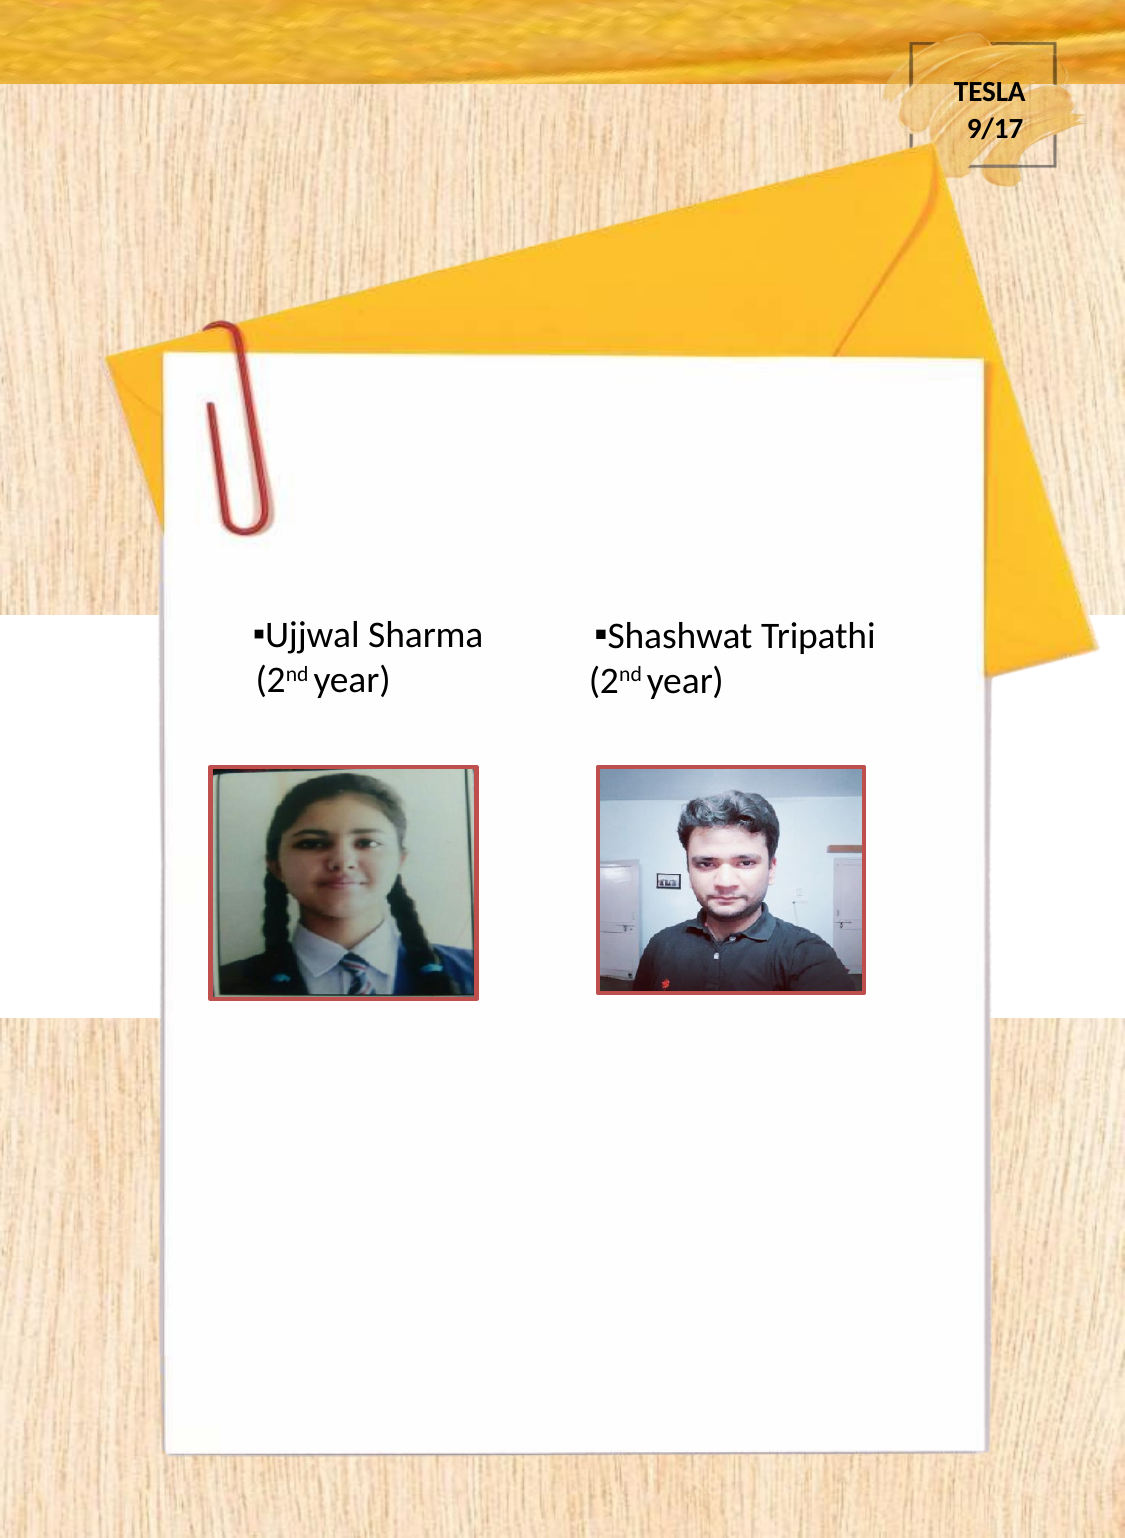

TESLA  9/17

Ujjwal Sharma  (2nd year)
Shashwat Tripathi  (2nd year)